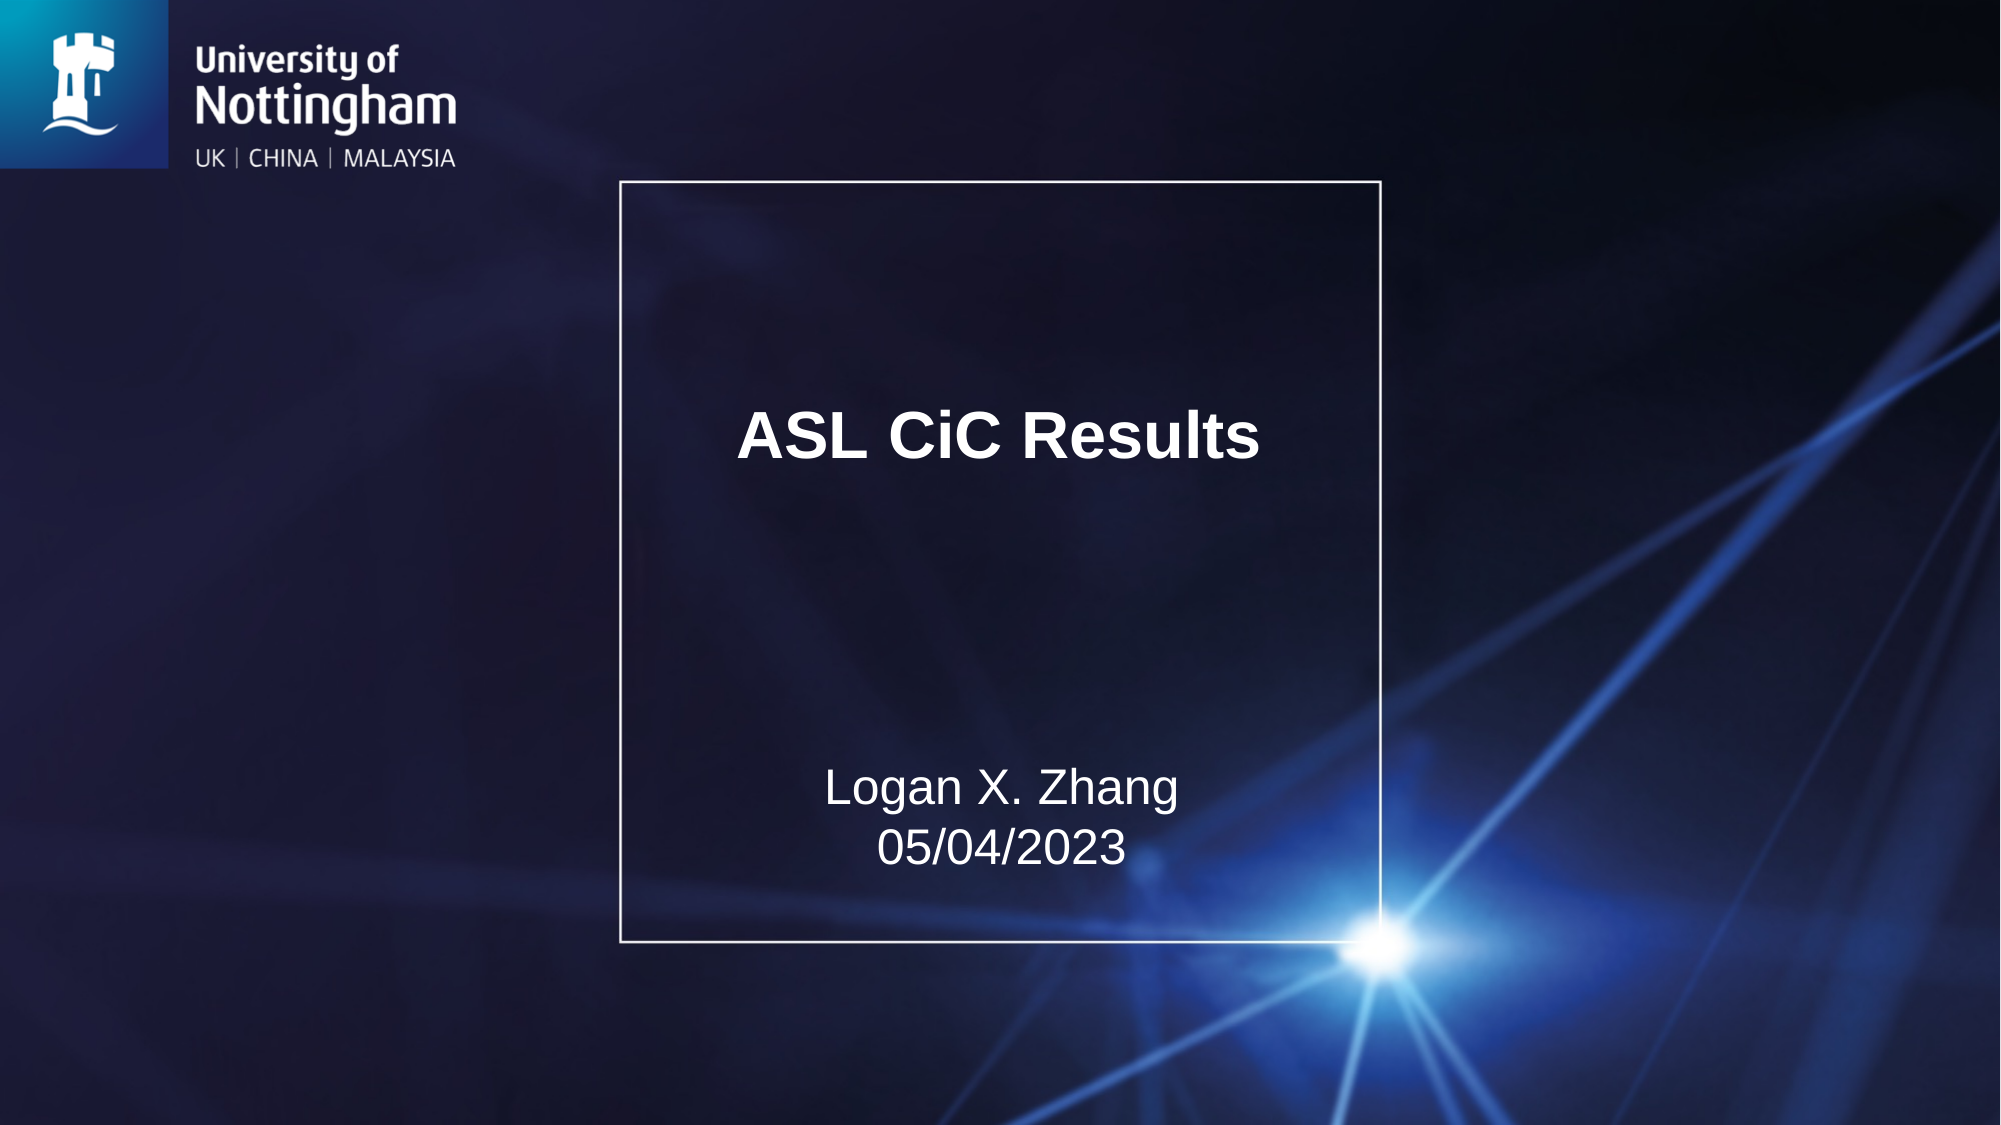

# ASL CiC Results
Logan X. Zhang
05/04/2023